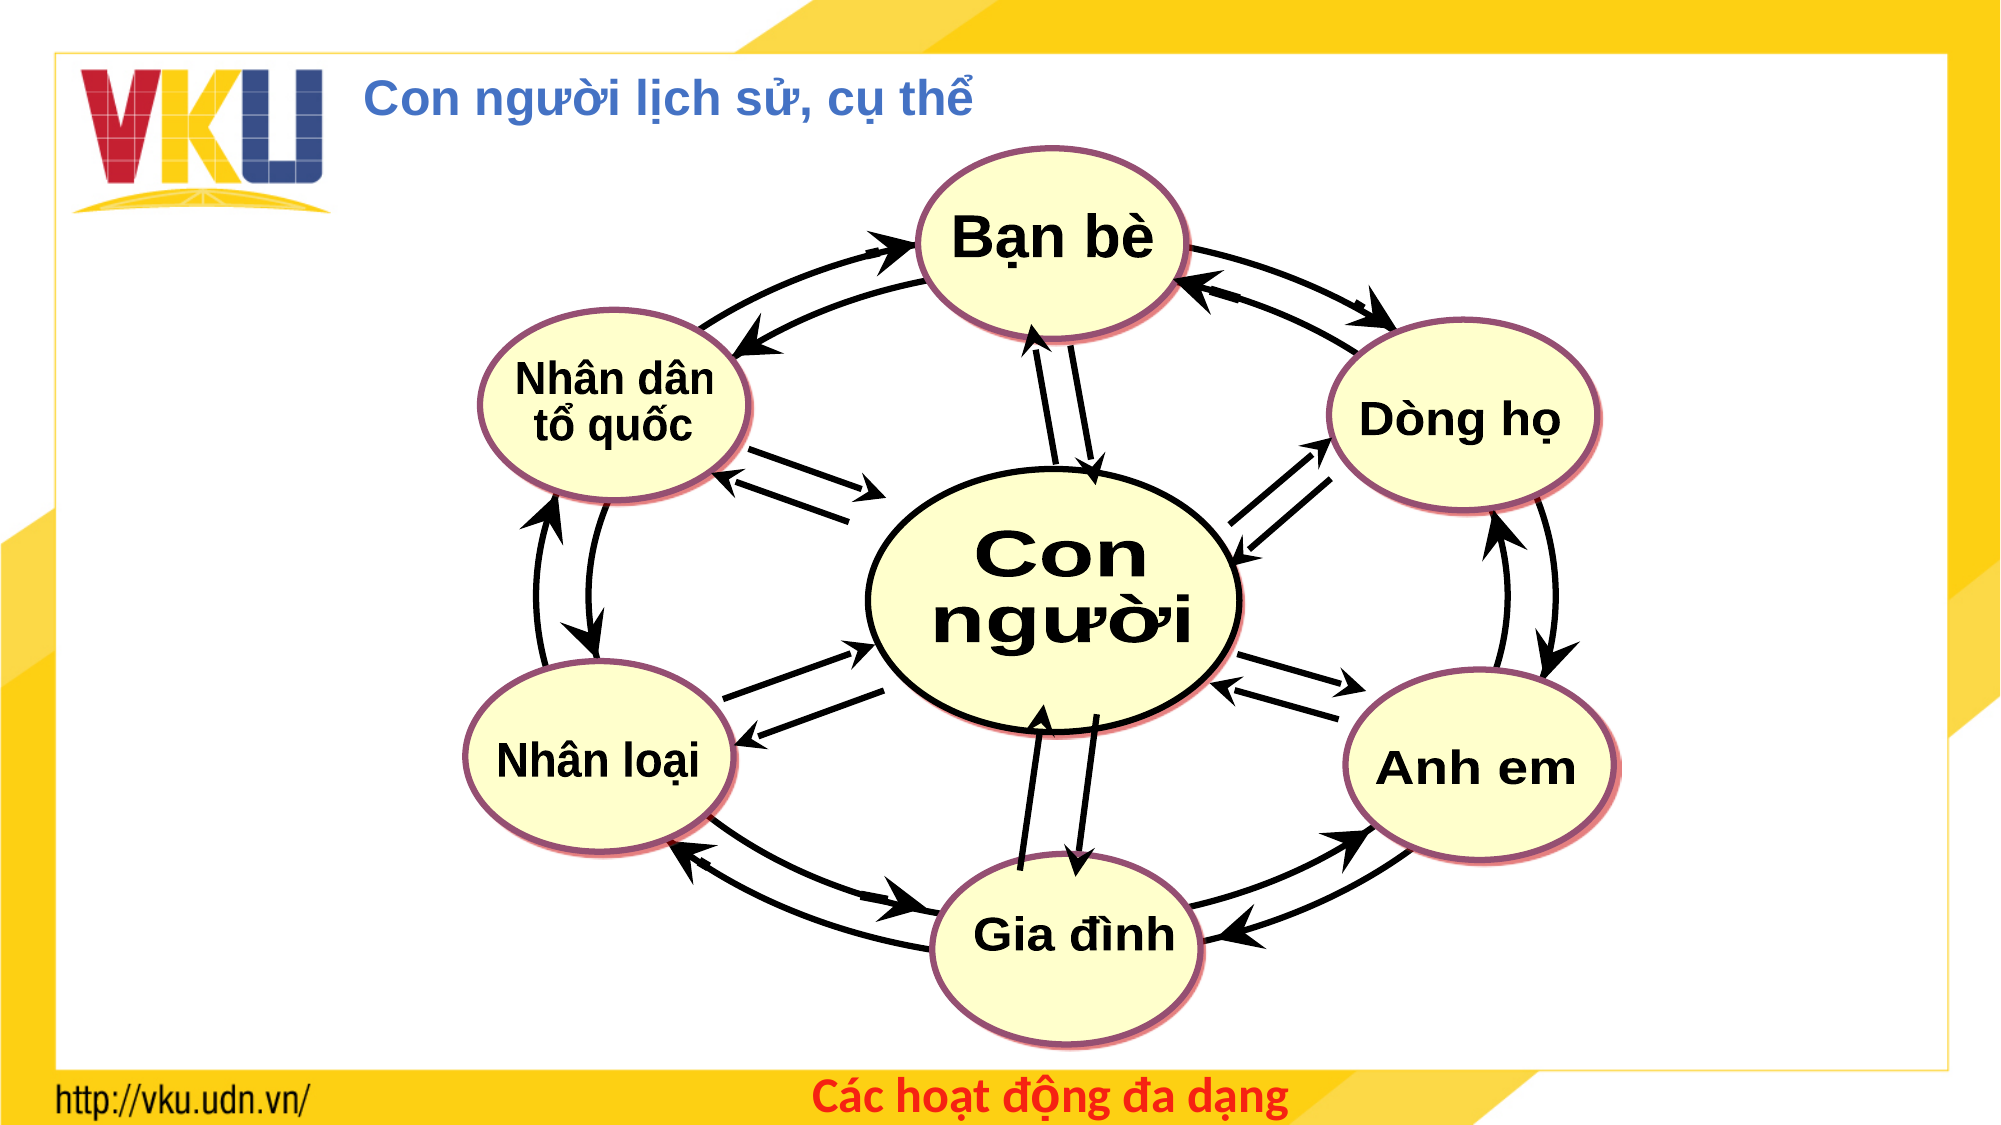

Con người lịch sử, cụ thể

Bạn bè

Nhân dân
tổ quốc
Dòng họ

Con
ng­ười

Nhân loại
Anh em

Gia đình
Các hoạt động đa dạng